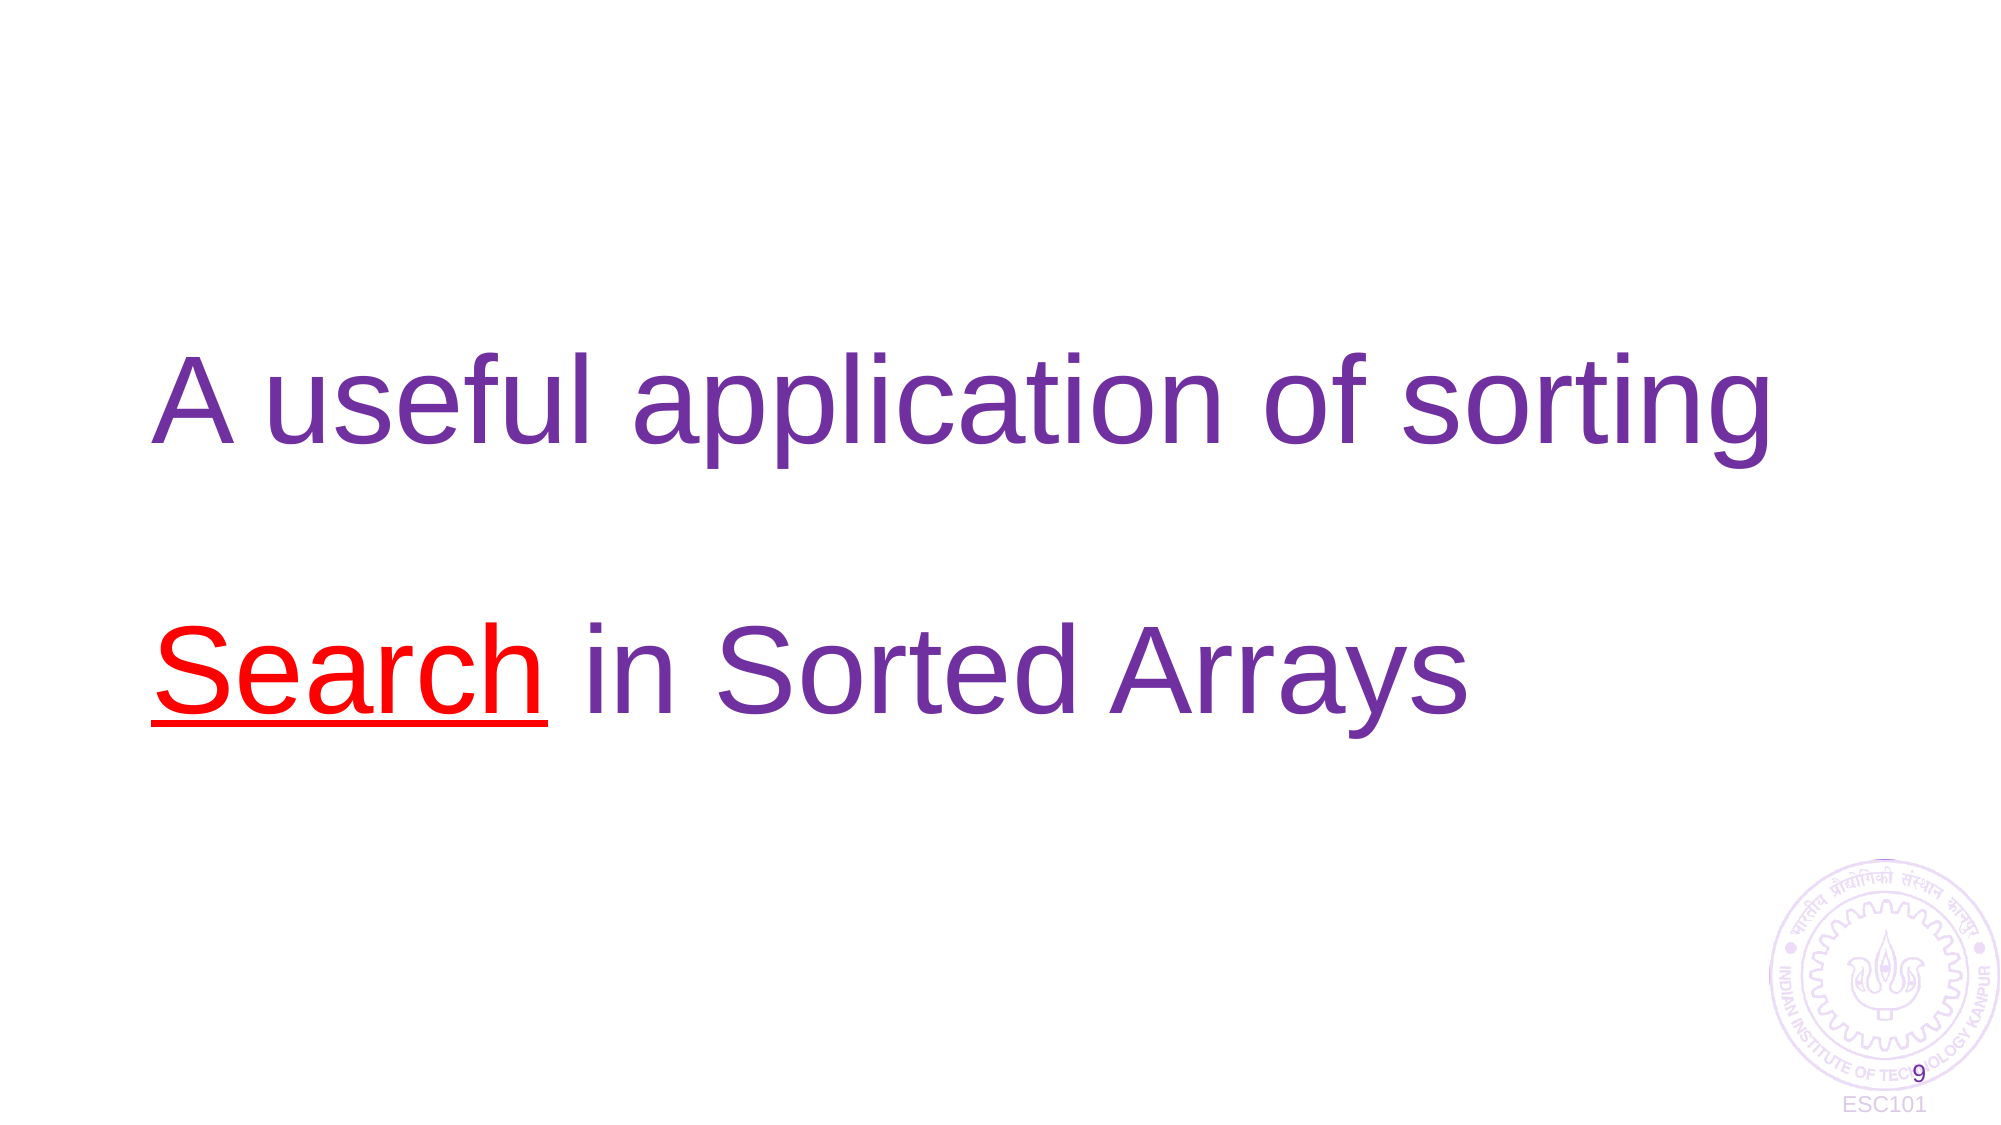

# A useful application of sorting Search in Sorted Arrays
9